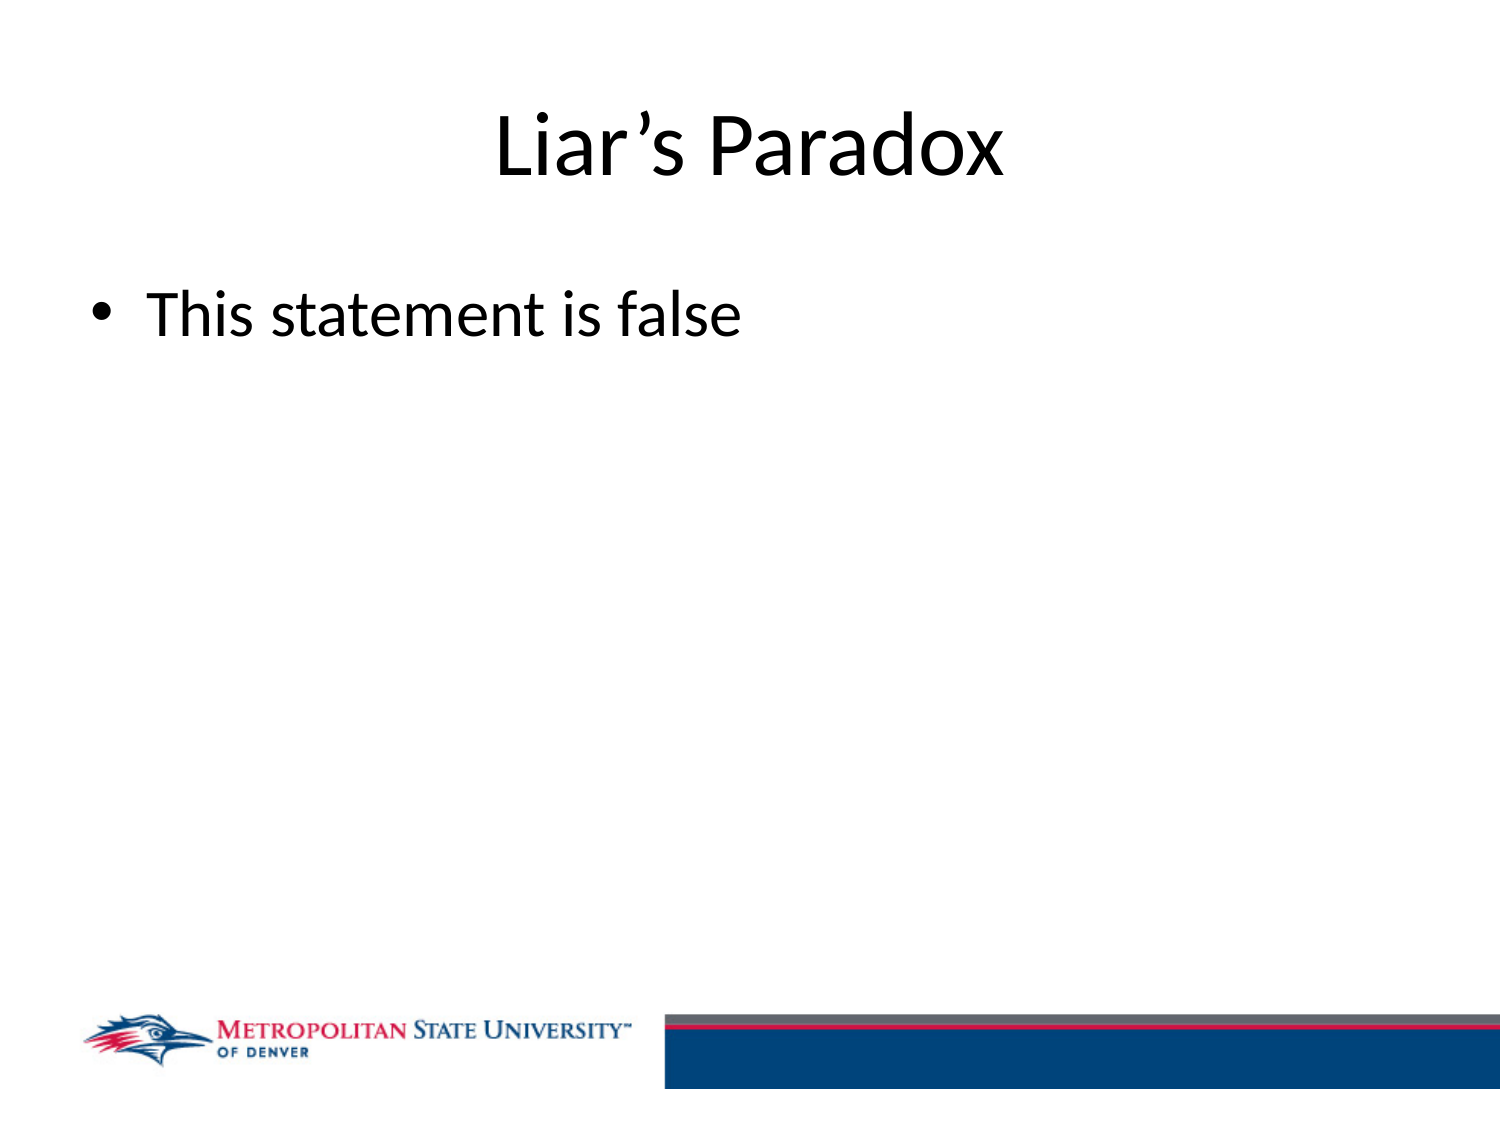

# Liar’s Paradox
This statement is false